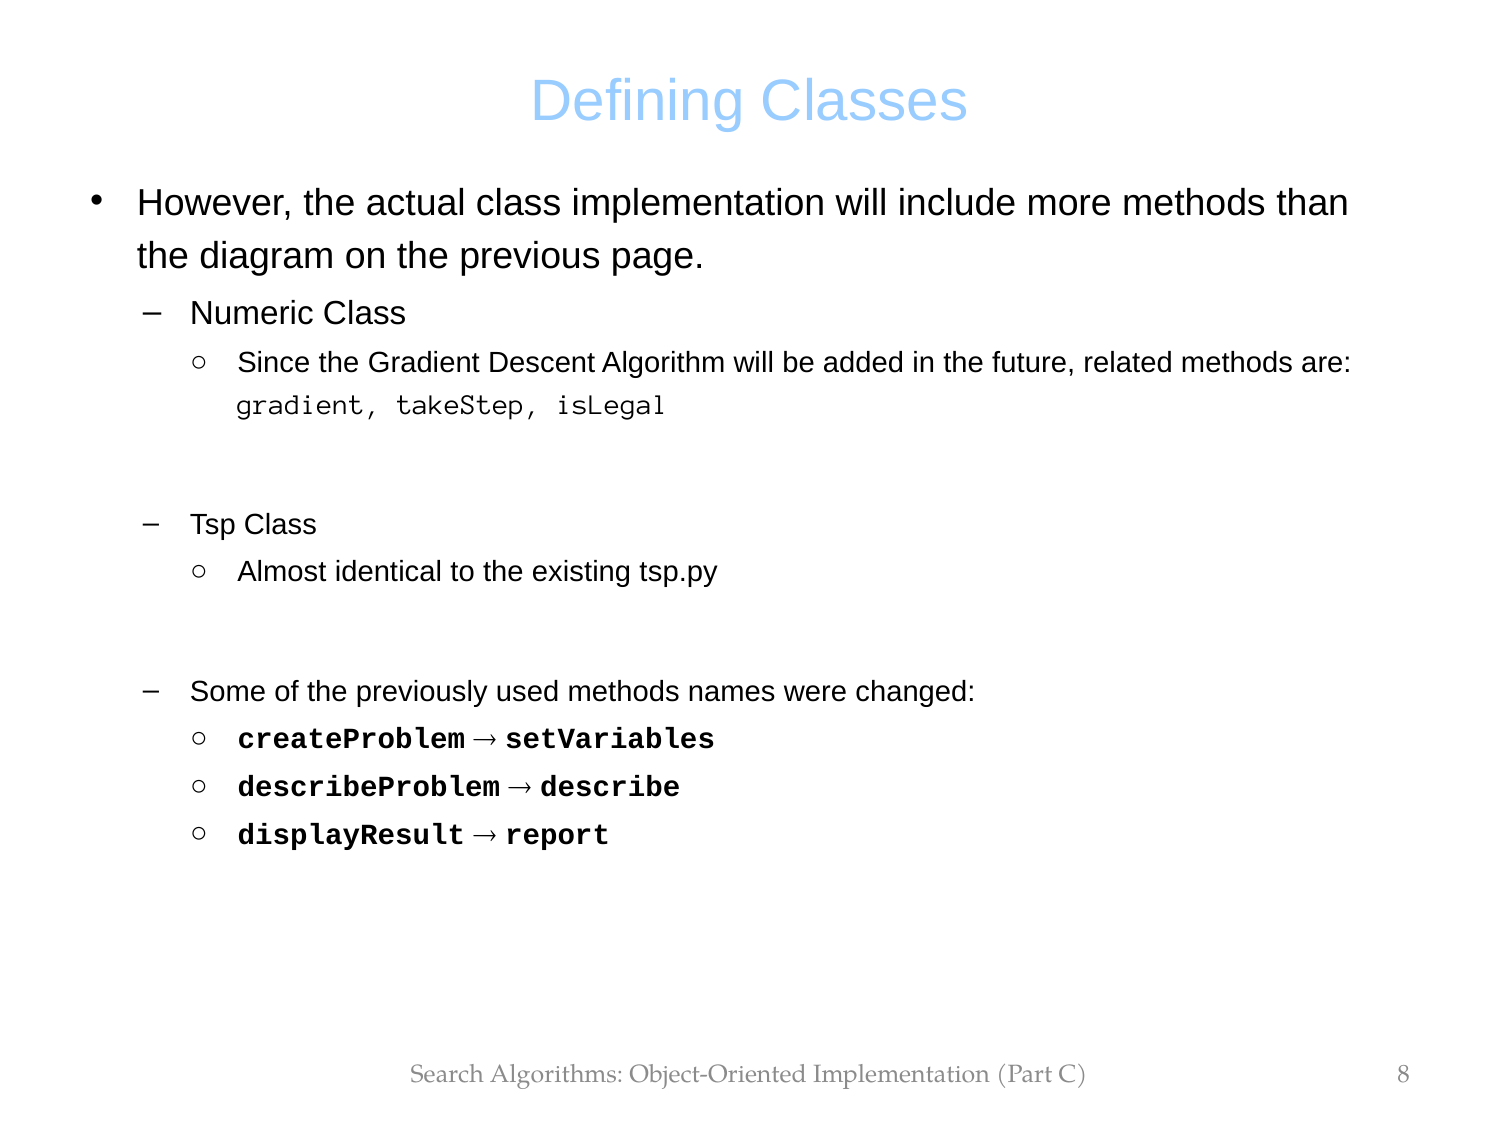

# Defining Classes
However, the actual class implementation will include more methods than the diagram on the previous page.
Numeric Class
Since the Gradient Descent Algorithm will be added in the future, related methods are:
gradient, takeStep, isLegal

Tsp Class
Almost identical to the existing tsp.py

Some of the previously used methods names were changed:
createProblem → setVariables
describeProblem → describe
displayResult → report

Search Algorithms: Object-Oriented Implementation (Part C)
8